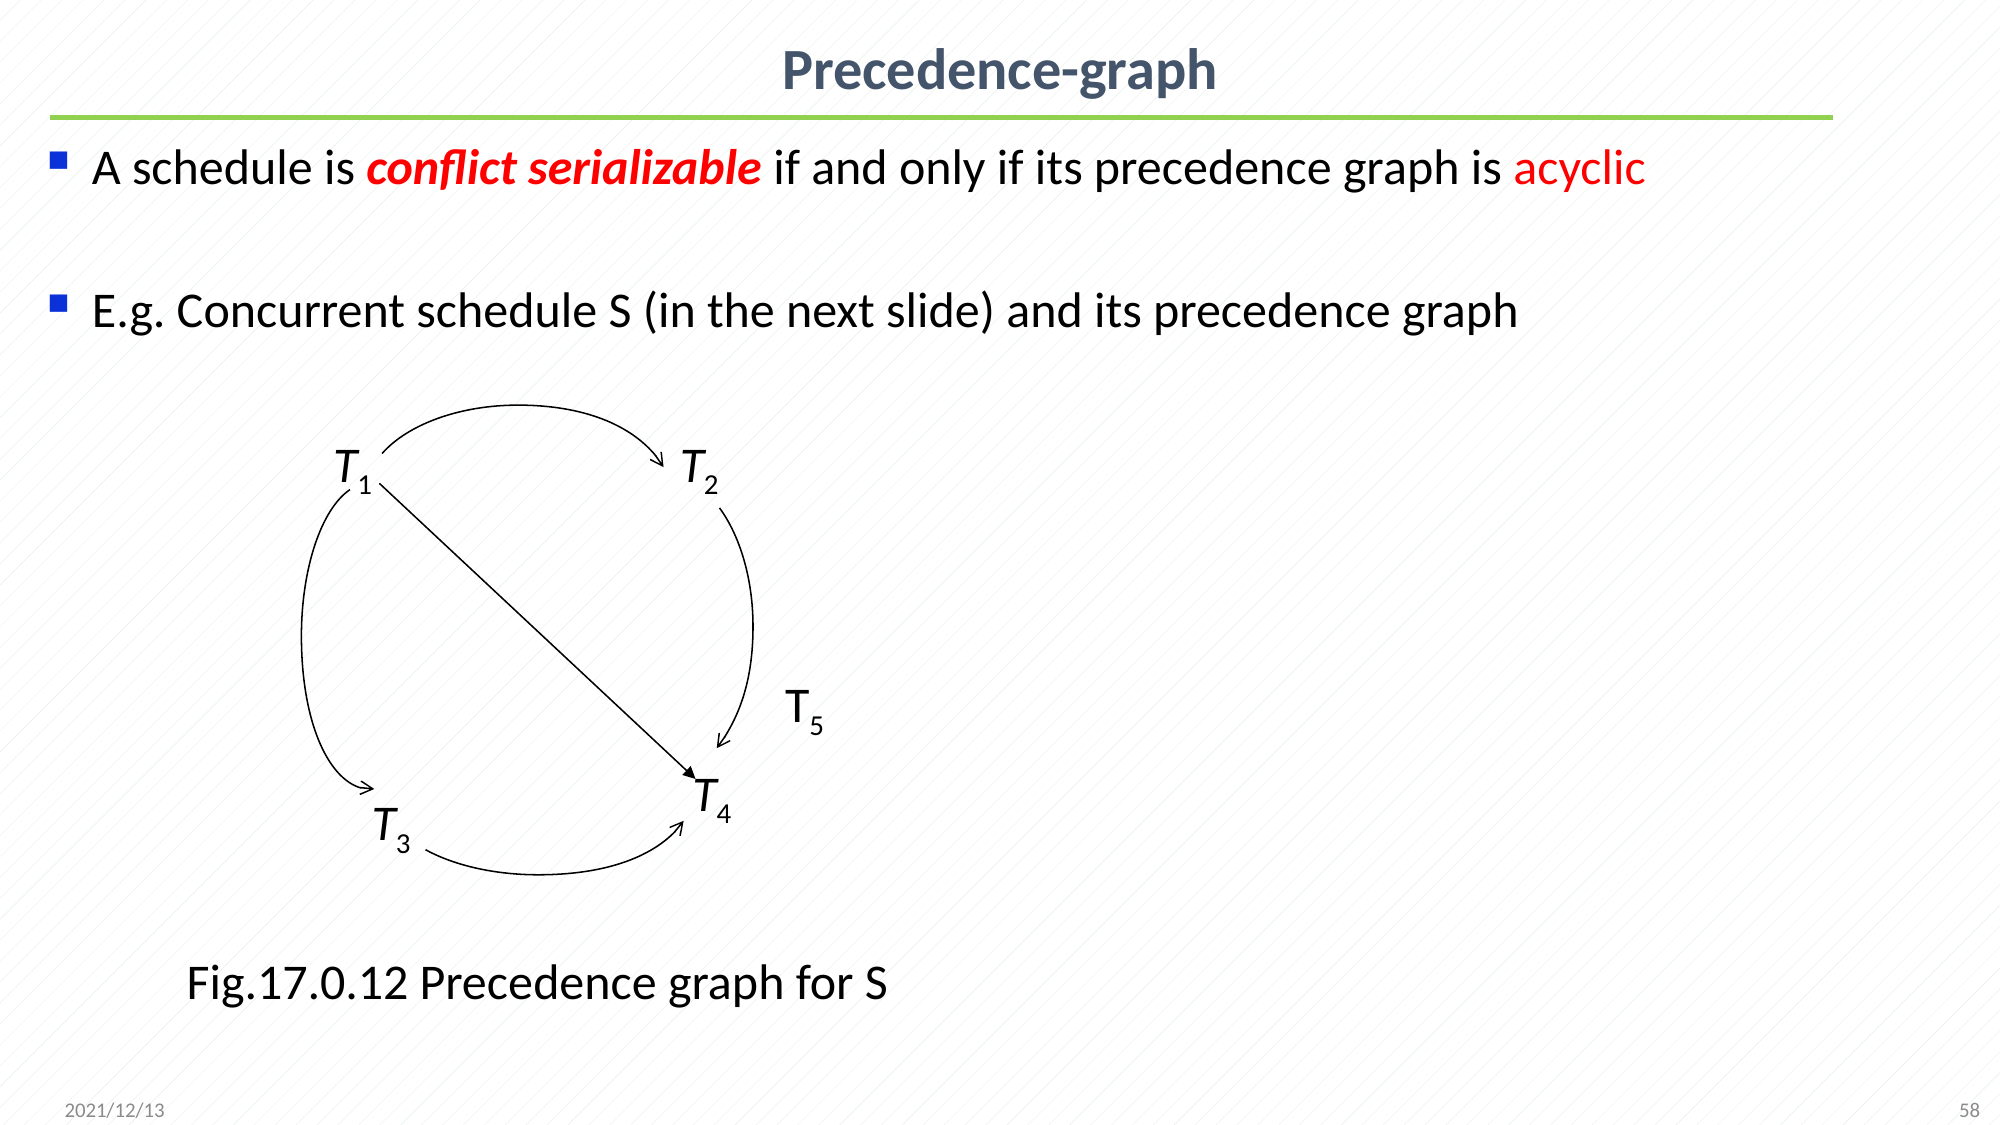

# Precedence-graph
A schedule is conflict serializable if and only if its precedence graph is acyclic

E.g. Concurrent schedule S (in the next slide) and its precedence graph

T1
T2

T4
T3

T5
Fig.17.0.12 Precedence graph for S
58
2021/12/13